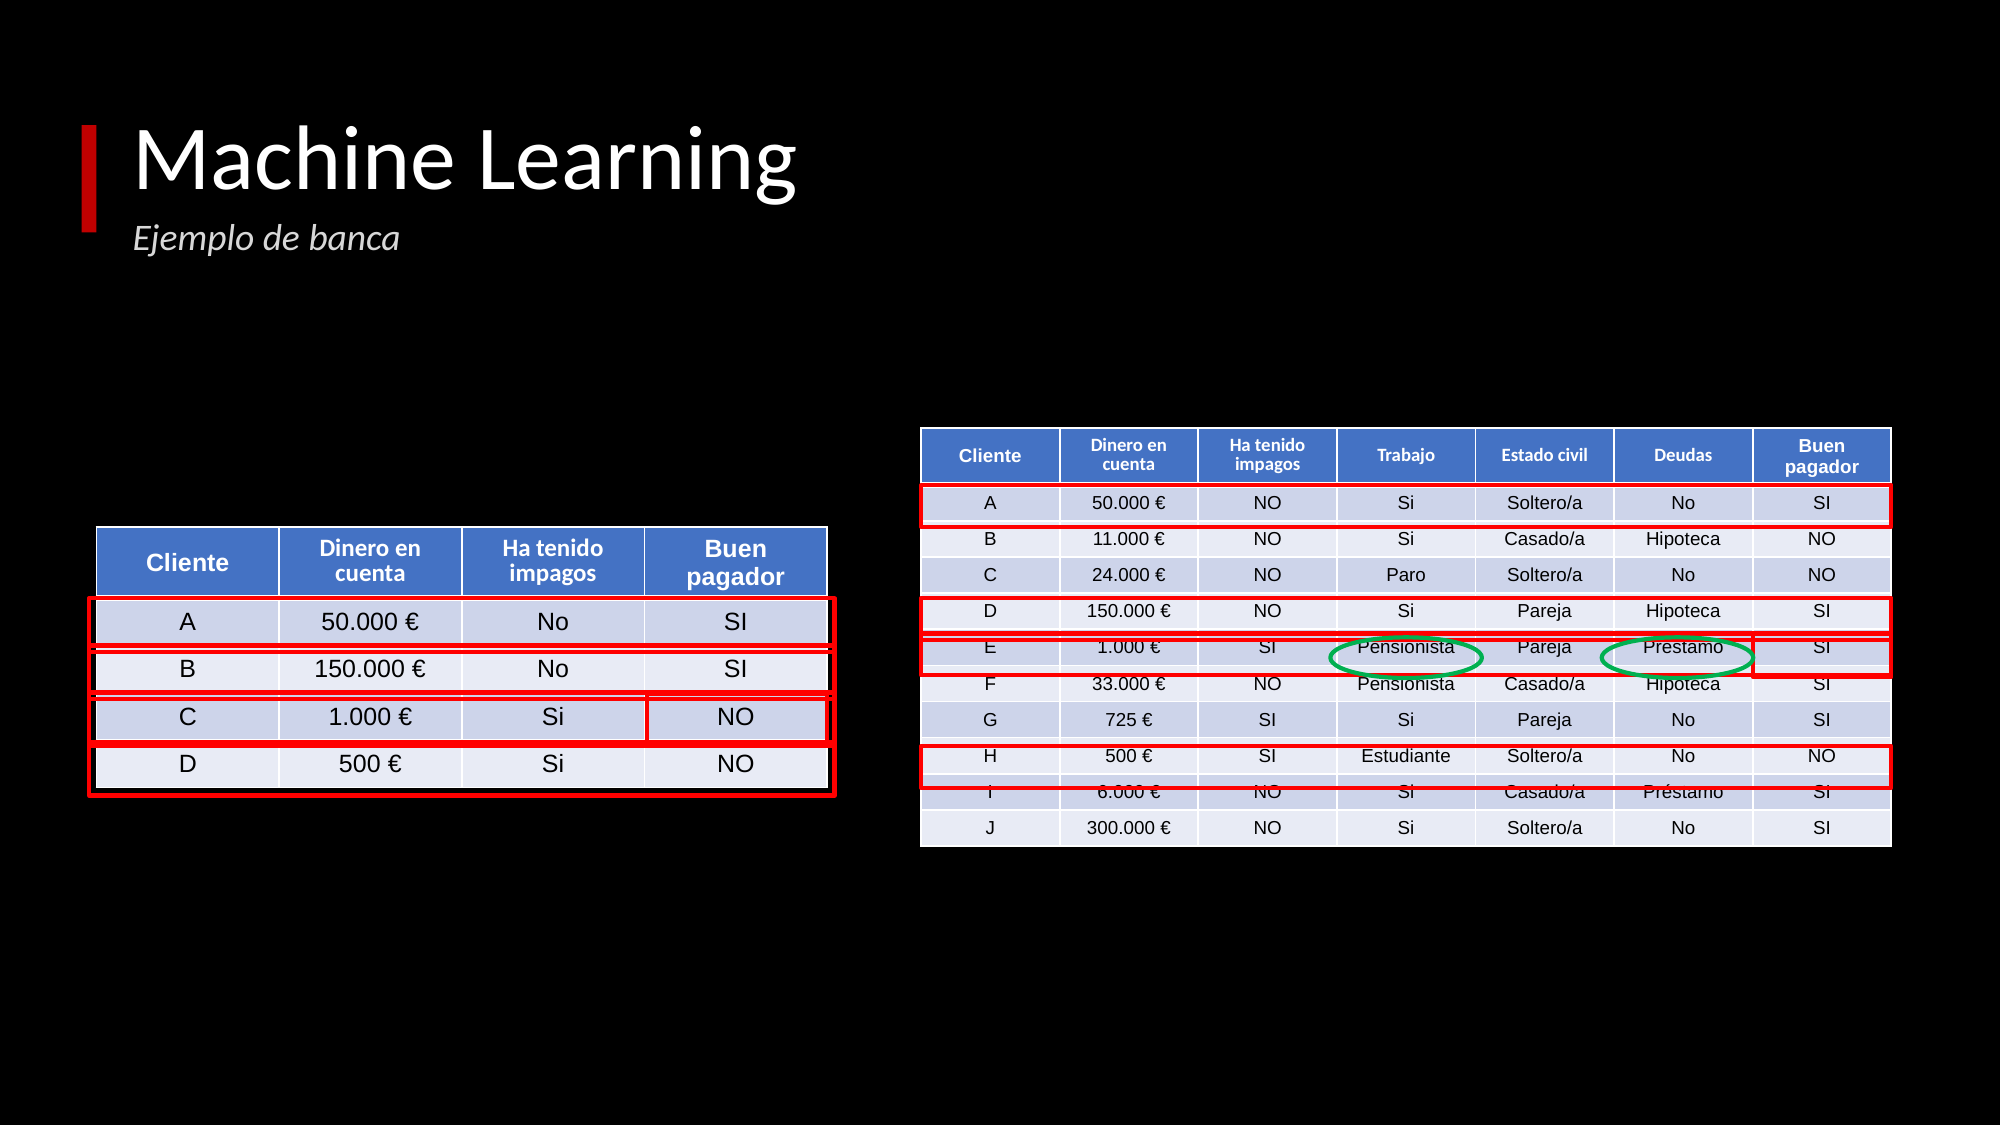

# Machine Learning

Ejemplo de banca
| Cliente | Dinero en cuenta | Ha tenido impagos | Trabajo | Estado civil | Deudas | Buen pagador |
| --- | --- | --- | --- | --- | --- | --- |
| A | 50.000 € | NO | Si | Soltero/a | No | SI |
| B | 11.000 € | NO | Si | Casado/a | Hipoteca | NO |
| C | 24.000 € | NO | Paro | Soltero/a | No | NO |
| D | 150.000 € | NO | Si | Pareja | Hipoteca | SI |
| E | 1.000 € | SI | Pensionista | Pareja | Préstamo | SI |
| F | 33.000 € | NO | Pensionista | Casado/a | Hipoteca | SI |
| G | 725 € | SI | Si | Pareja | No | SI |
| H | 500 € | SI | Estudiante | Soltero/a | No | NO |
| I | 6.000 € | NO | Si | Casado/a | Préstamo | SI |
| J | 300.000 € | NO | Si | Soltero/a | No | SI |

| Cliente | Dinero en cuenta | Ha tenido impagos | Buen pagador |
| --- | --- | --- | --- |
| A | 50.000 € | No | SI |
| B | 150.000 € | No | SI |
| C | 1.000 € | Si | NO |
| D | 500 € | Si | NO |